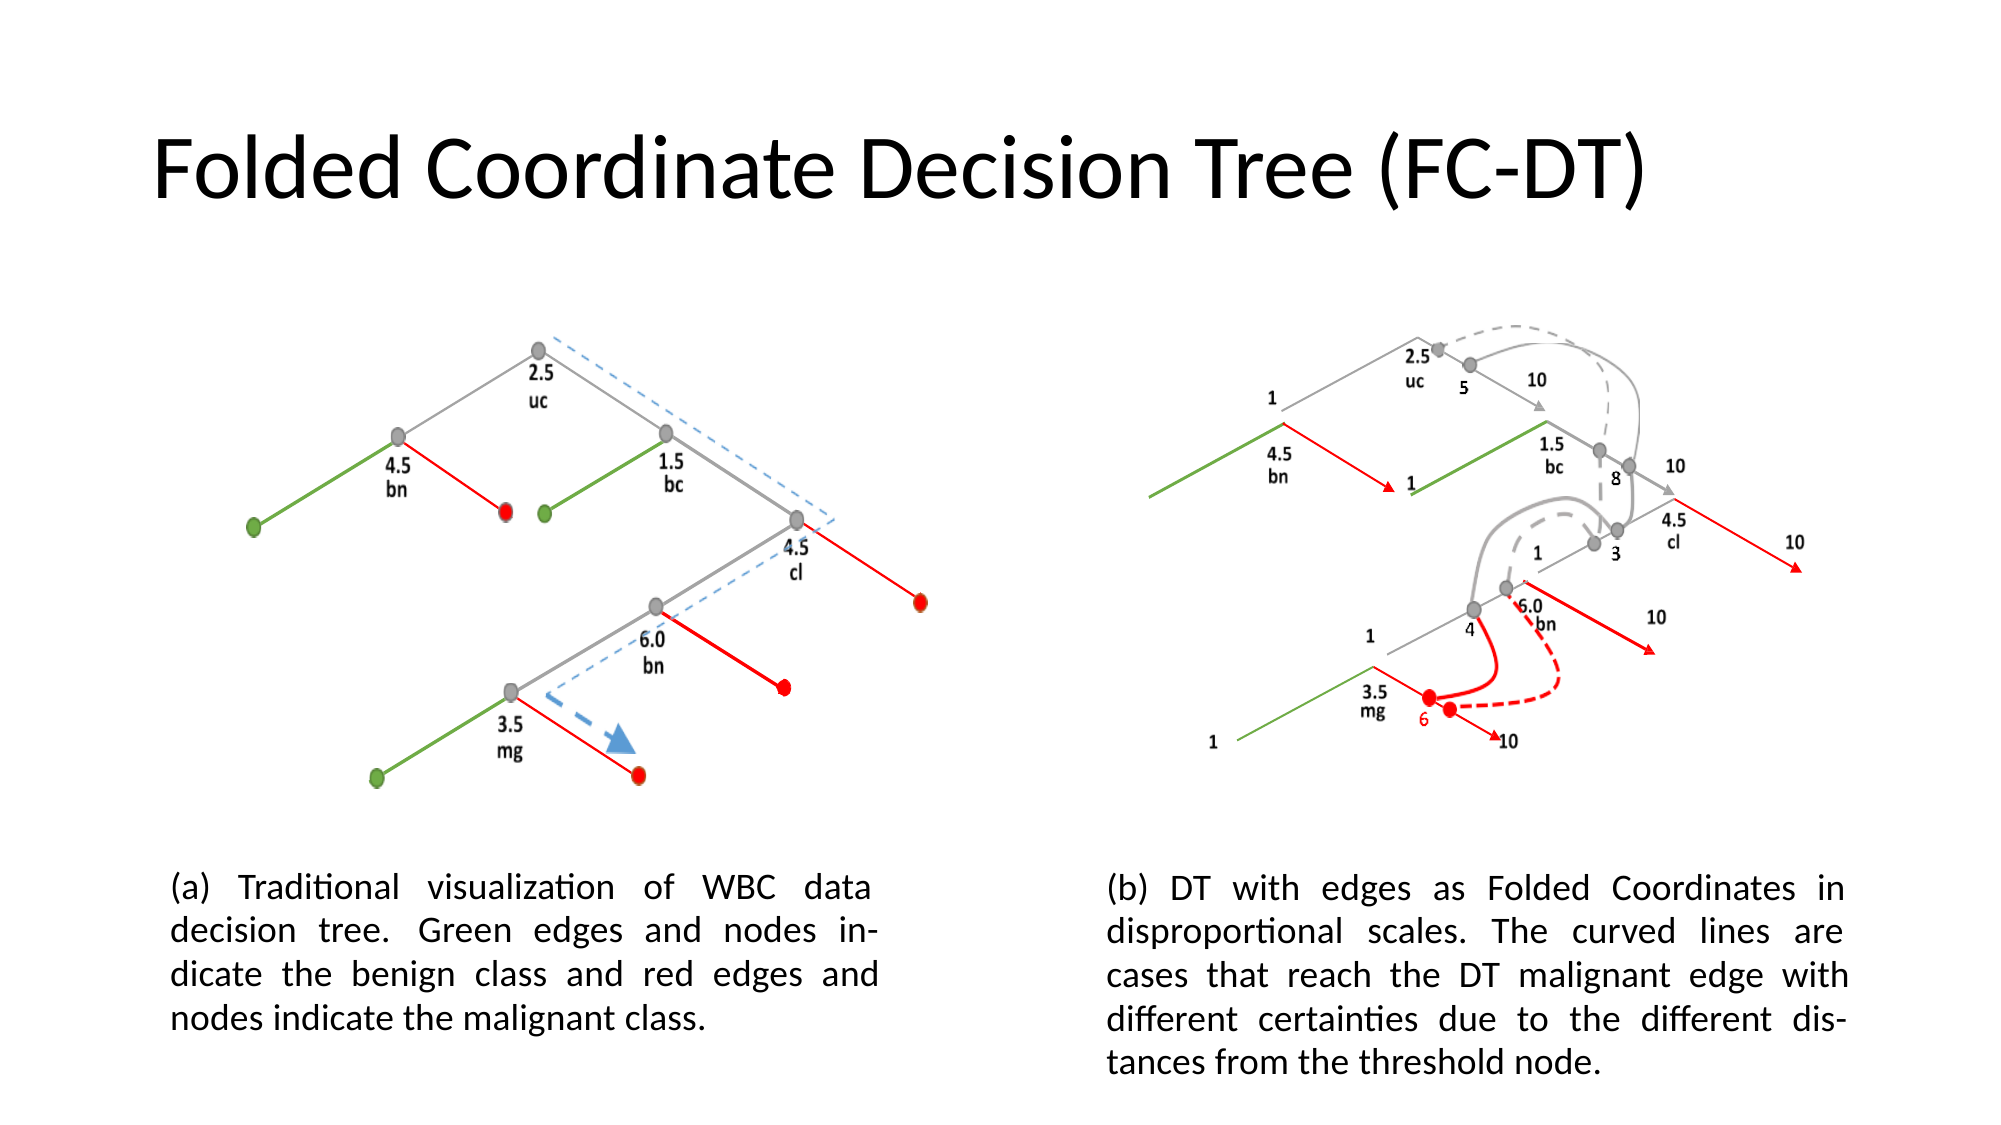

# Folded Coordinate Decision Tree (FC-DT)

(a) Traditional visualization of WBC data  decision tree. Green edges and nodes in-  dicate the benign class and red edges and  nodes indicate the malignant class.
(b) DT with edges as Folded Coordinates in  disproportional scales. The curved lines are  cases that reach the DT malignant edge with  different certainties due to the different dis-  tances from the threshold node.